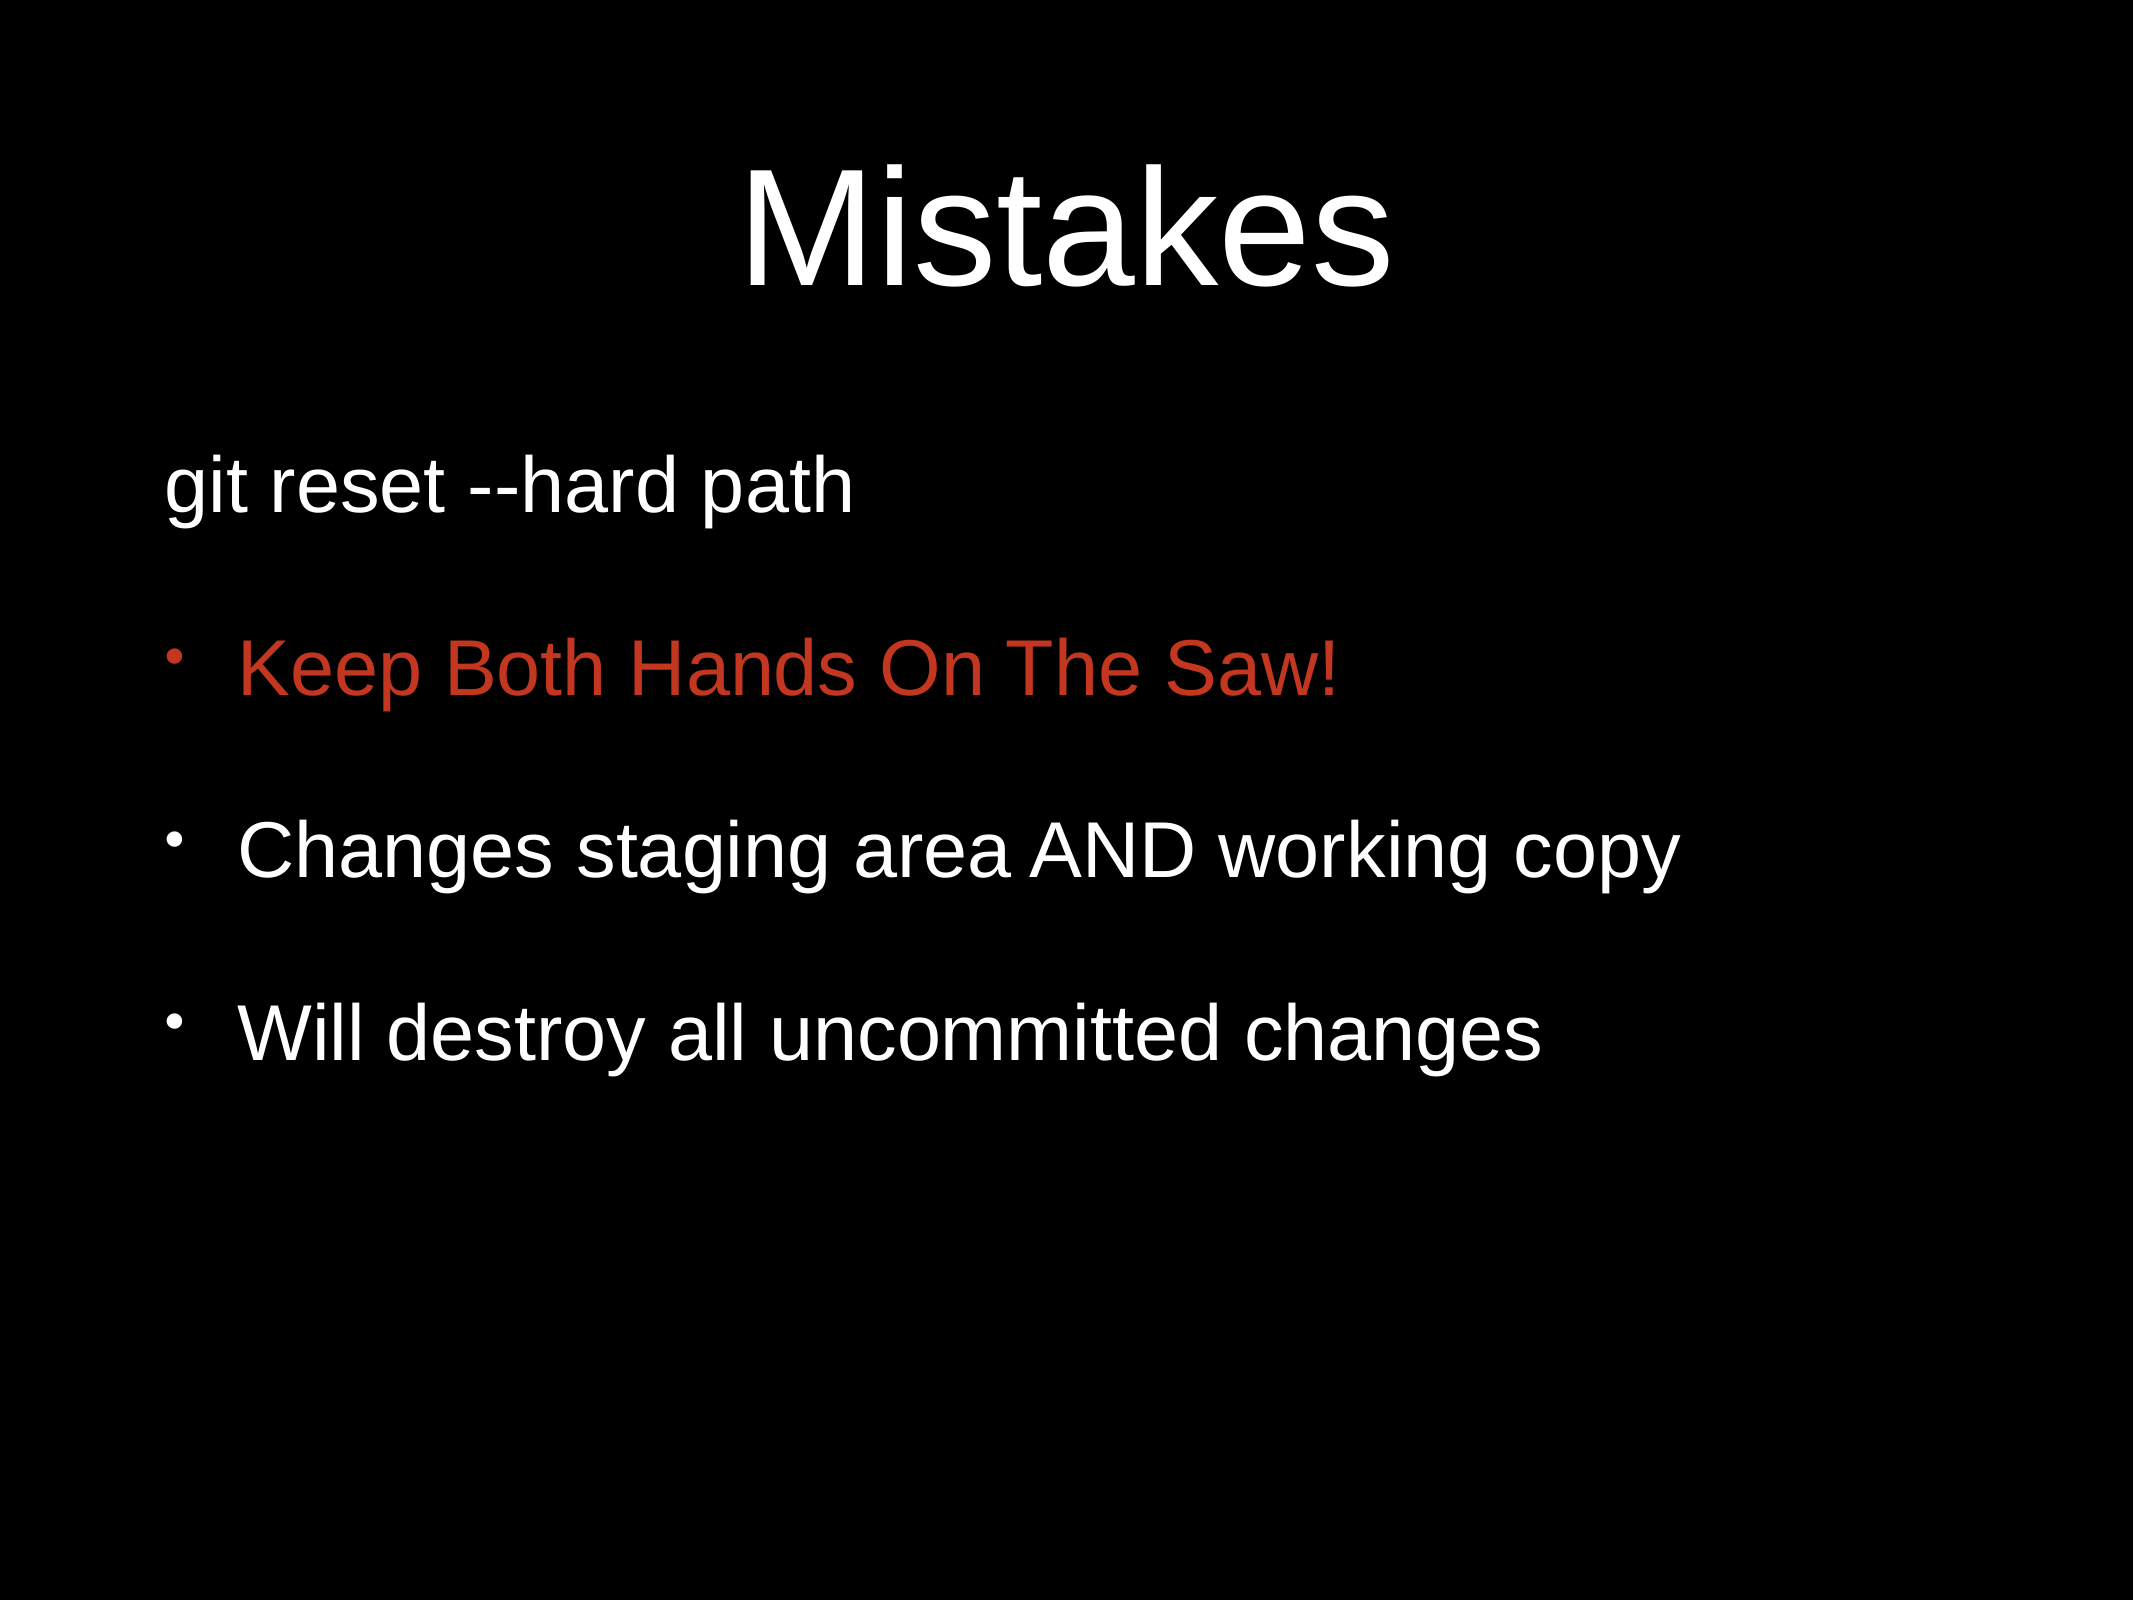

# Mistakes
git reset --hard path
Keep Both Hands On The Saw!
Changes staging area AND working copy
Will destroy all uncommitted changes